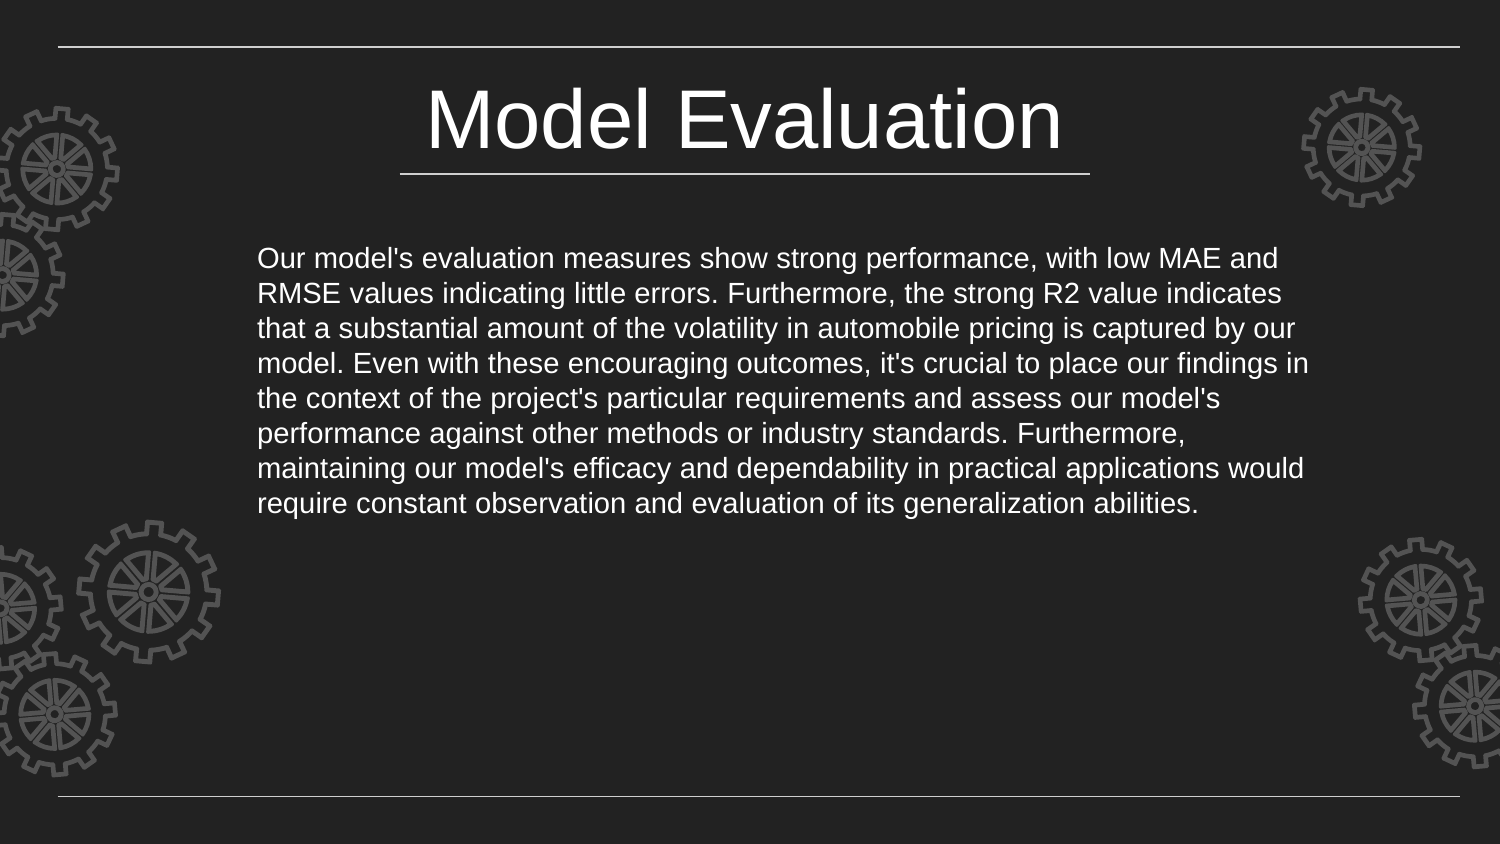

# Model Evaluation

Our model's evaluation measures show strong performance, with low MAE and RMSE values indicating little errors. Furthermore, the strong R2 value indicates that a substantial amount of the volatility in automobile pricing is captured by our model. Even with these encouraging outcomes, it's crucial to place our findings in the context of the project's particular requirements and assess our model's performance against other methods or industry standards. Furthermore, maintaining our model's efficacy and dependability in practical applications would require constant observation and evaluation of its generalization abilities.